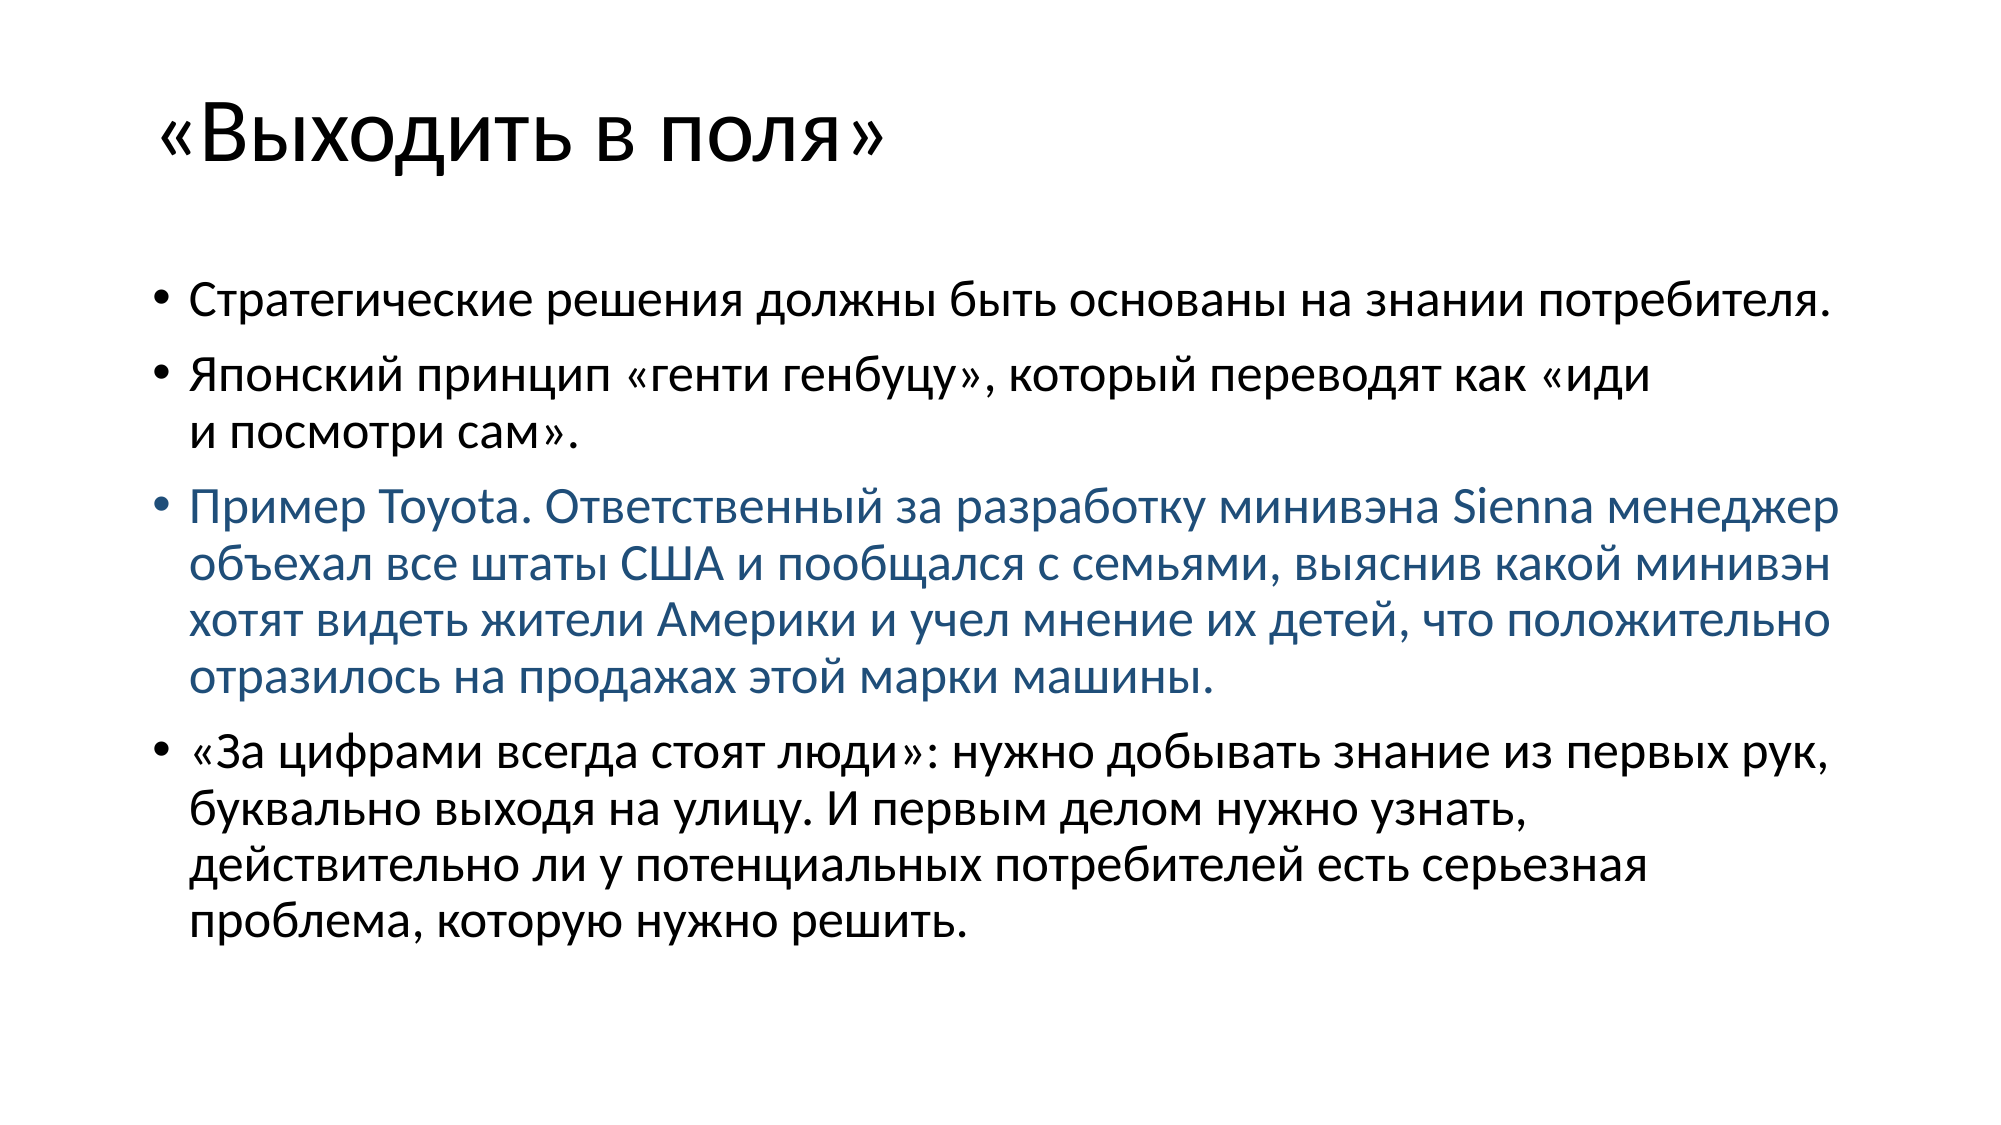

# «Выходить в поля»
Стратегические решения должны быть основаны на знании потребителя.
Японский принцип «генти генбуцу», который переводят как «иди и посмотри сам».
Пример Toyota. Ответственный за разработку минивэна Sienna менеджер объехал все штаты США и пообщался с семьями, выяснив какой минивэн хотят видеть жители Америки и учел мнение их детей, что положительно отразилось на продажах этой марки машины.
«За цифрами всегда стоят люди»: нужно добывать знание из первых рук, буквально выходя на улицу. И первым делом нужно узнать, действительно ли у потенциальных потребителей есть серьезная проблема, которую нужно решить.